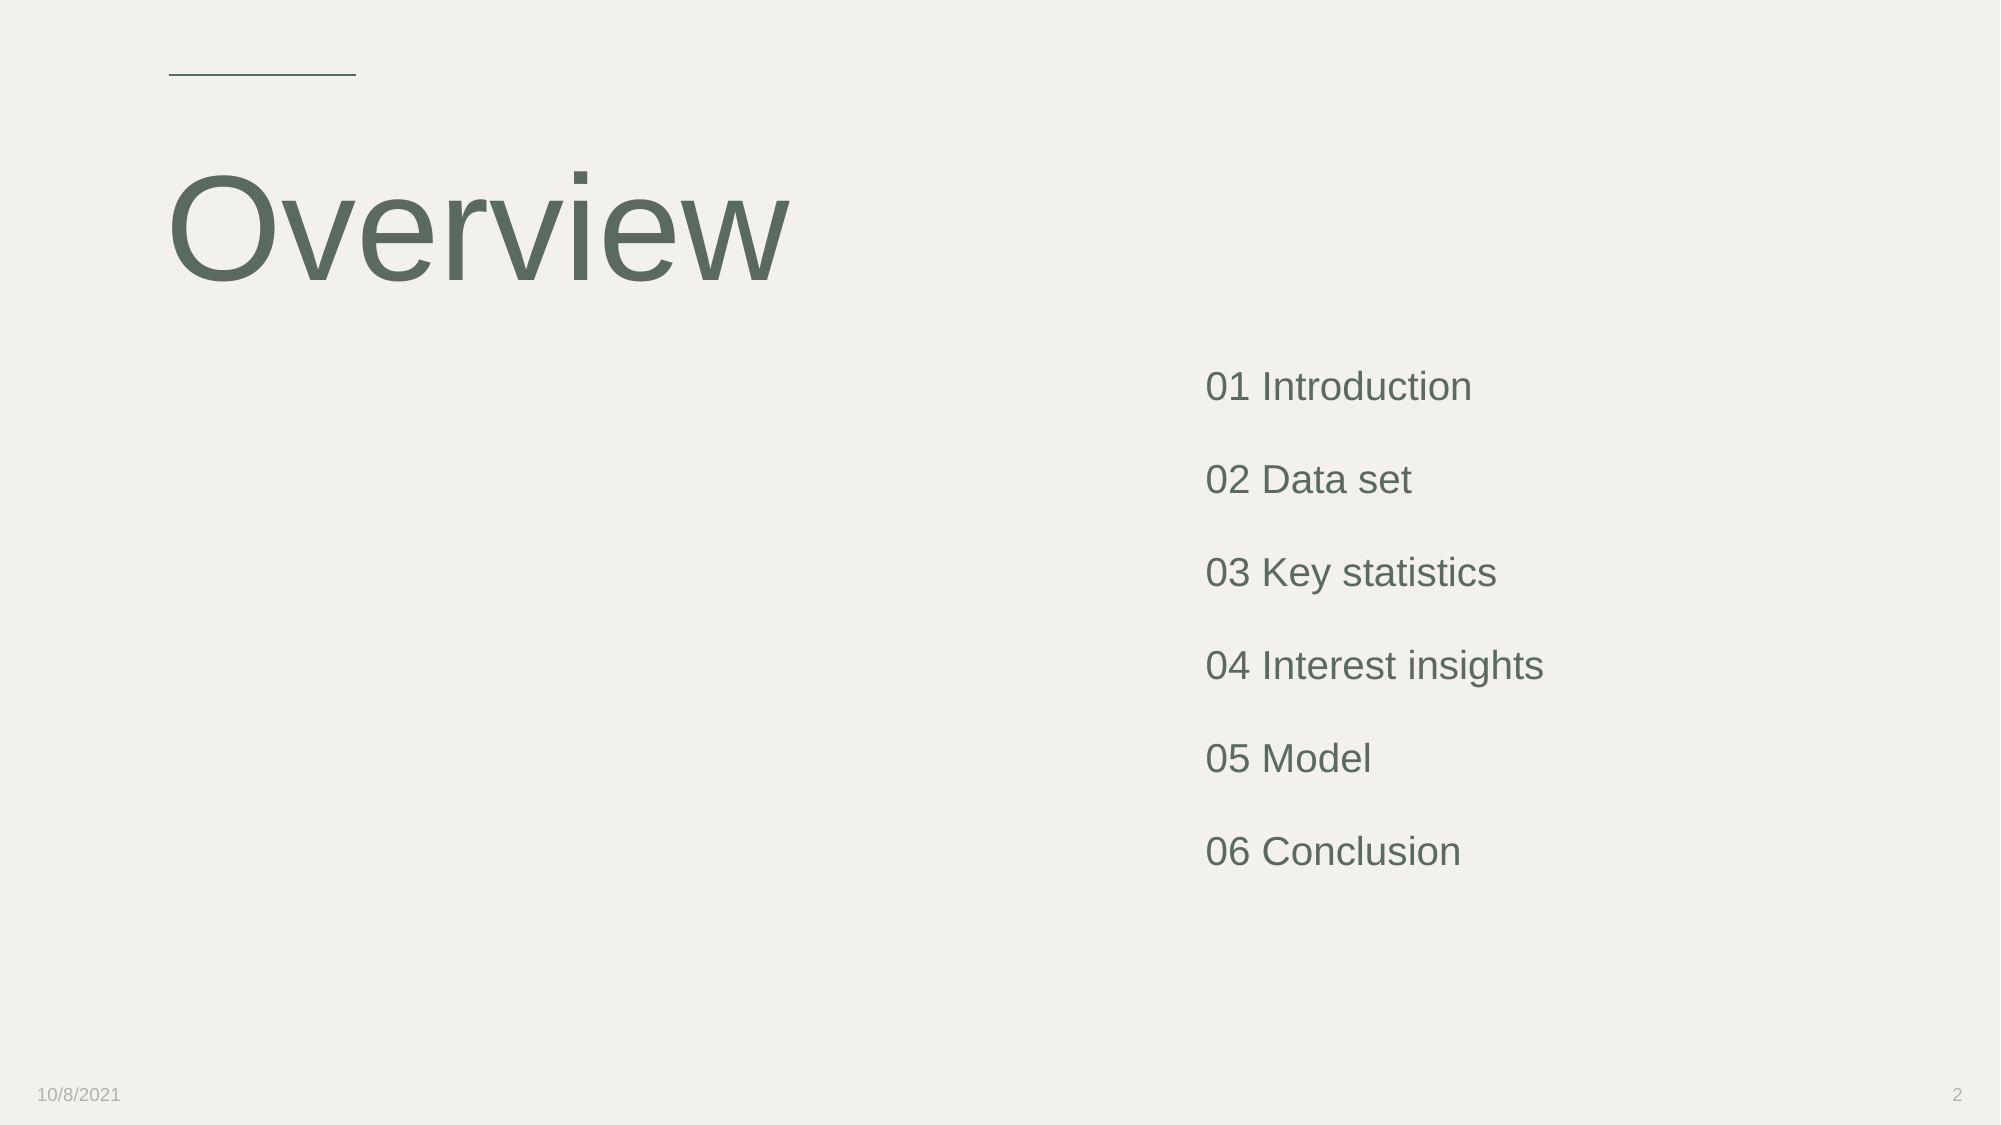

# Overview
01 Introduction
02 Data set
03 Key statistics
04 Interest insights
05 Model
06 Conclusion

10/8/2021
2